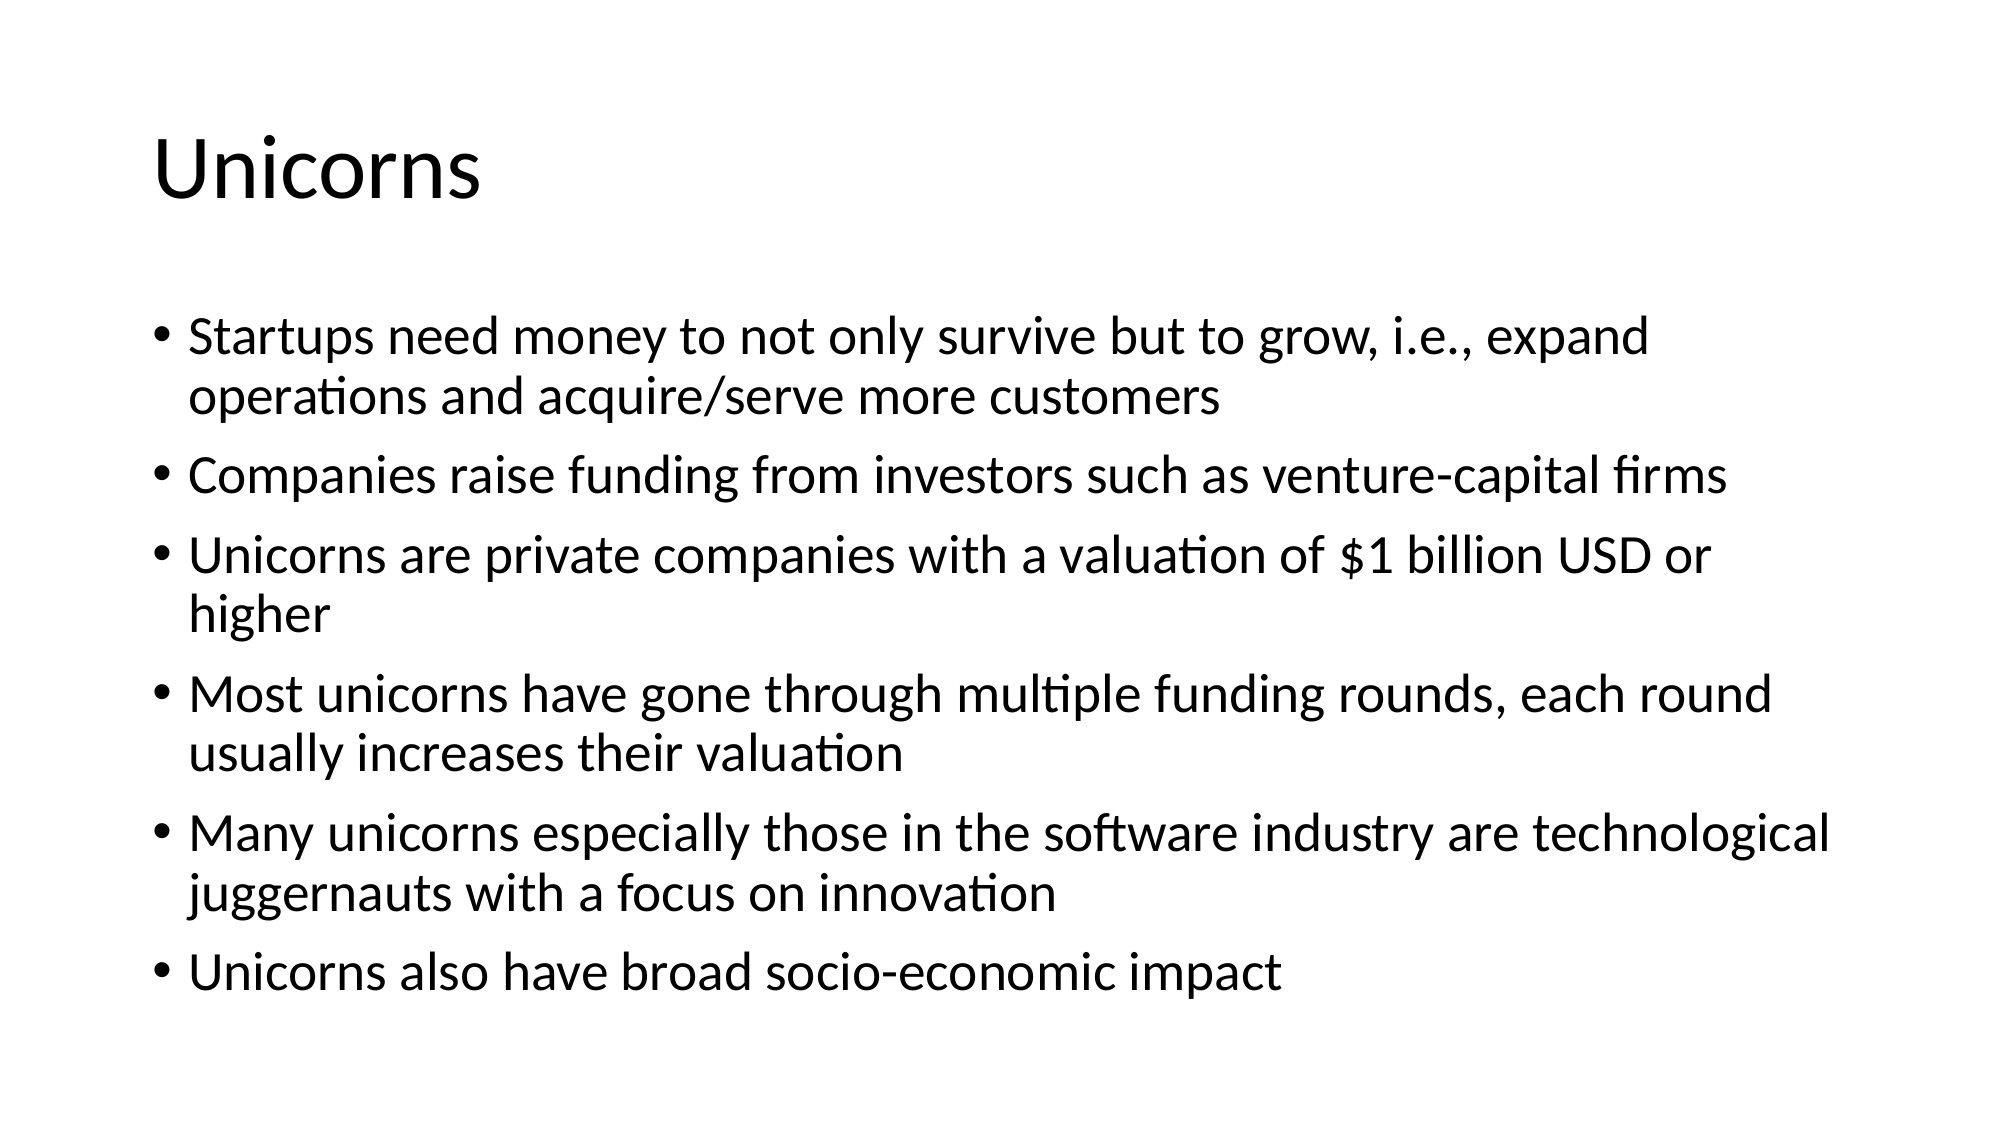

# Unicorns
Startups need money to not only survive but to grow, i.e., expand operations and acquire/serve more customers
Companies raise funding from investors such as venture-capital firms
Unicorns are private companies with a valuation of $1 billion USD or higher
Most unicorns have gone through multiple funding rounds, each round usually increases their valuation
Many unicorns especially those in the software industry are technological juggernauts with a focus on innovation
Unicorns also have broad socio-economic impact